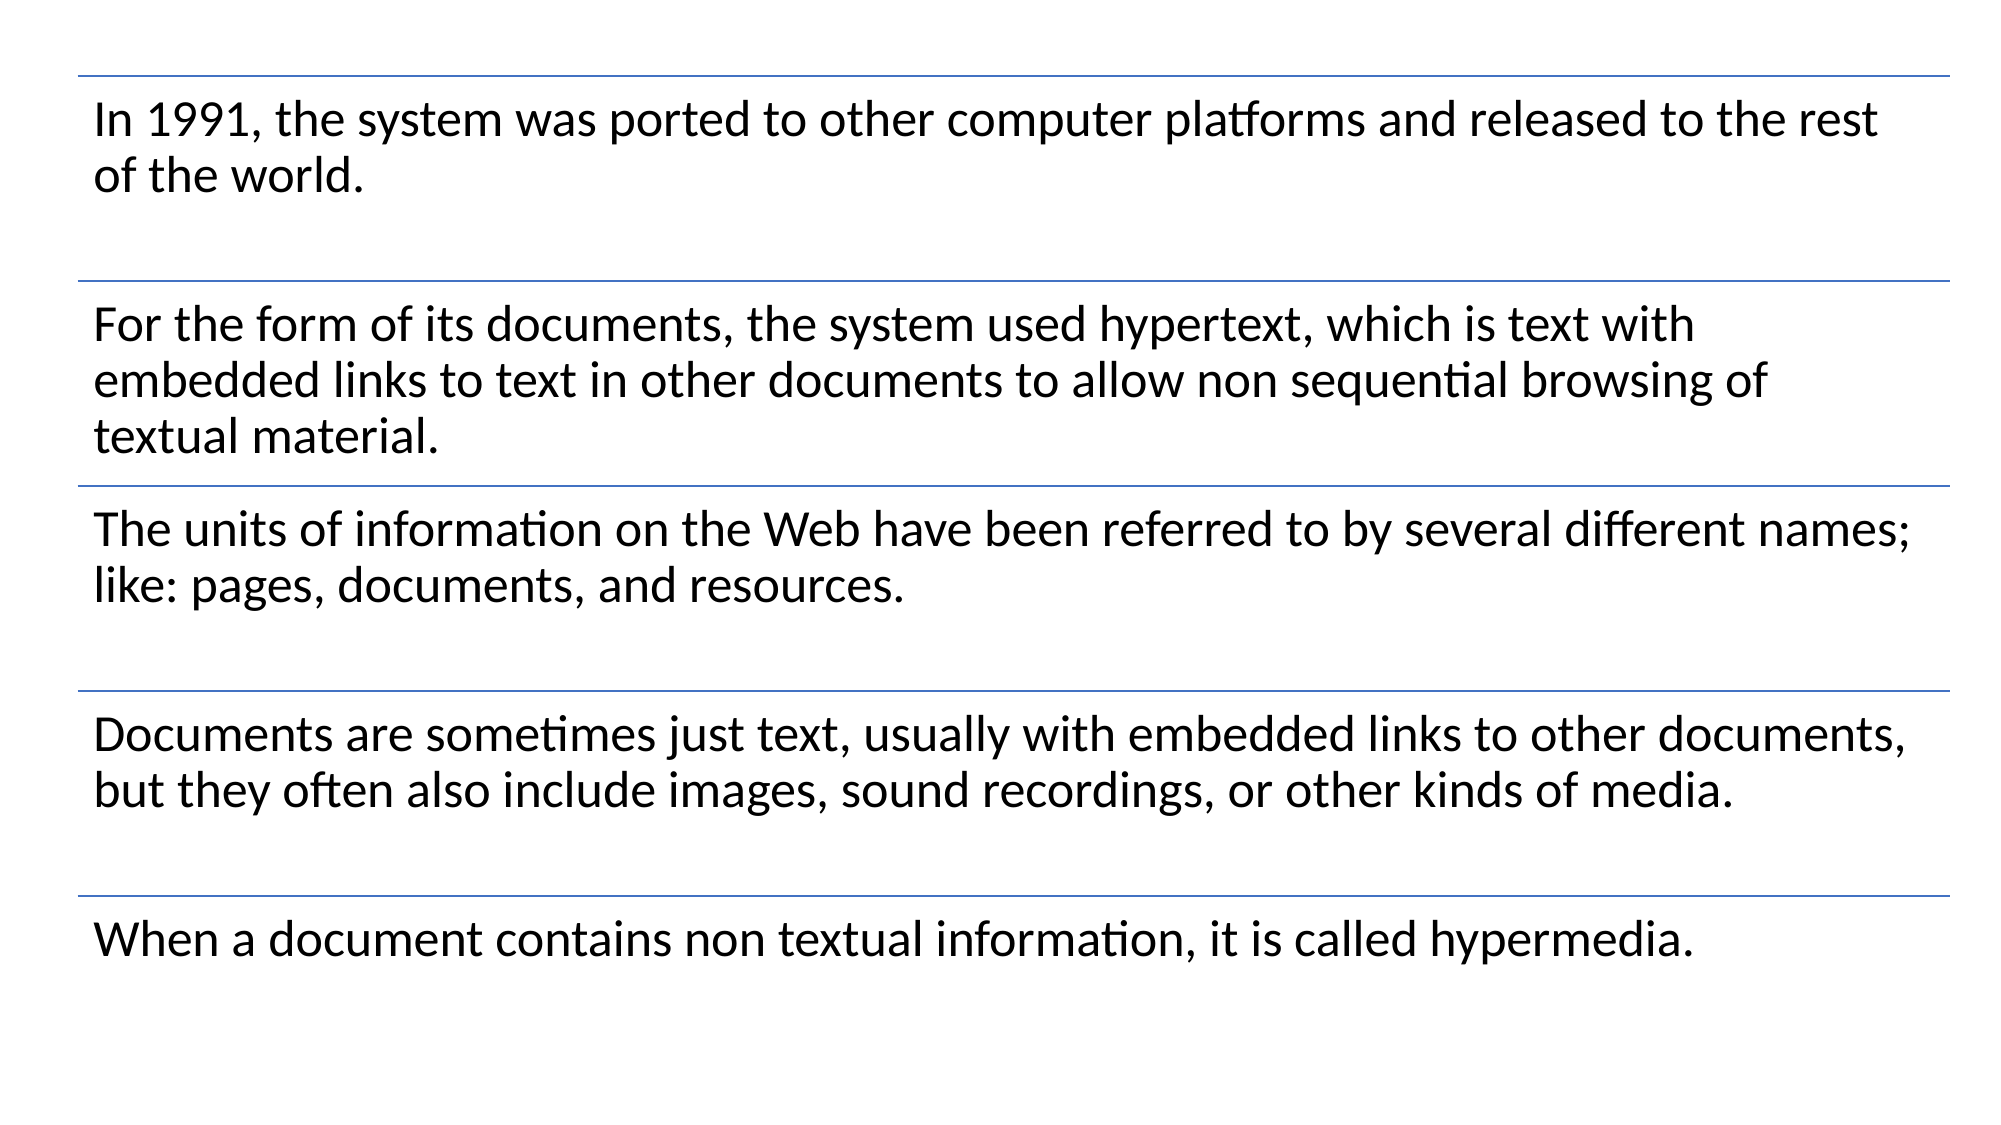

In 1991, the system was ported to other computer platforms and released to the rest of the world.

For the form of its documents, the system used hypertext, which is text with embedded links to text in other documents to allow non sequential browsing of textual material.

The units of information on the Web have been referred to by several different names; like: pages, documents, and resources.

Documents are sometimes just text, usually with embedded links to other documents, but they often also include images, sound recordings, or other kinds of media.

When a document contains non textual information, it is called hypermedia.